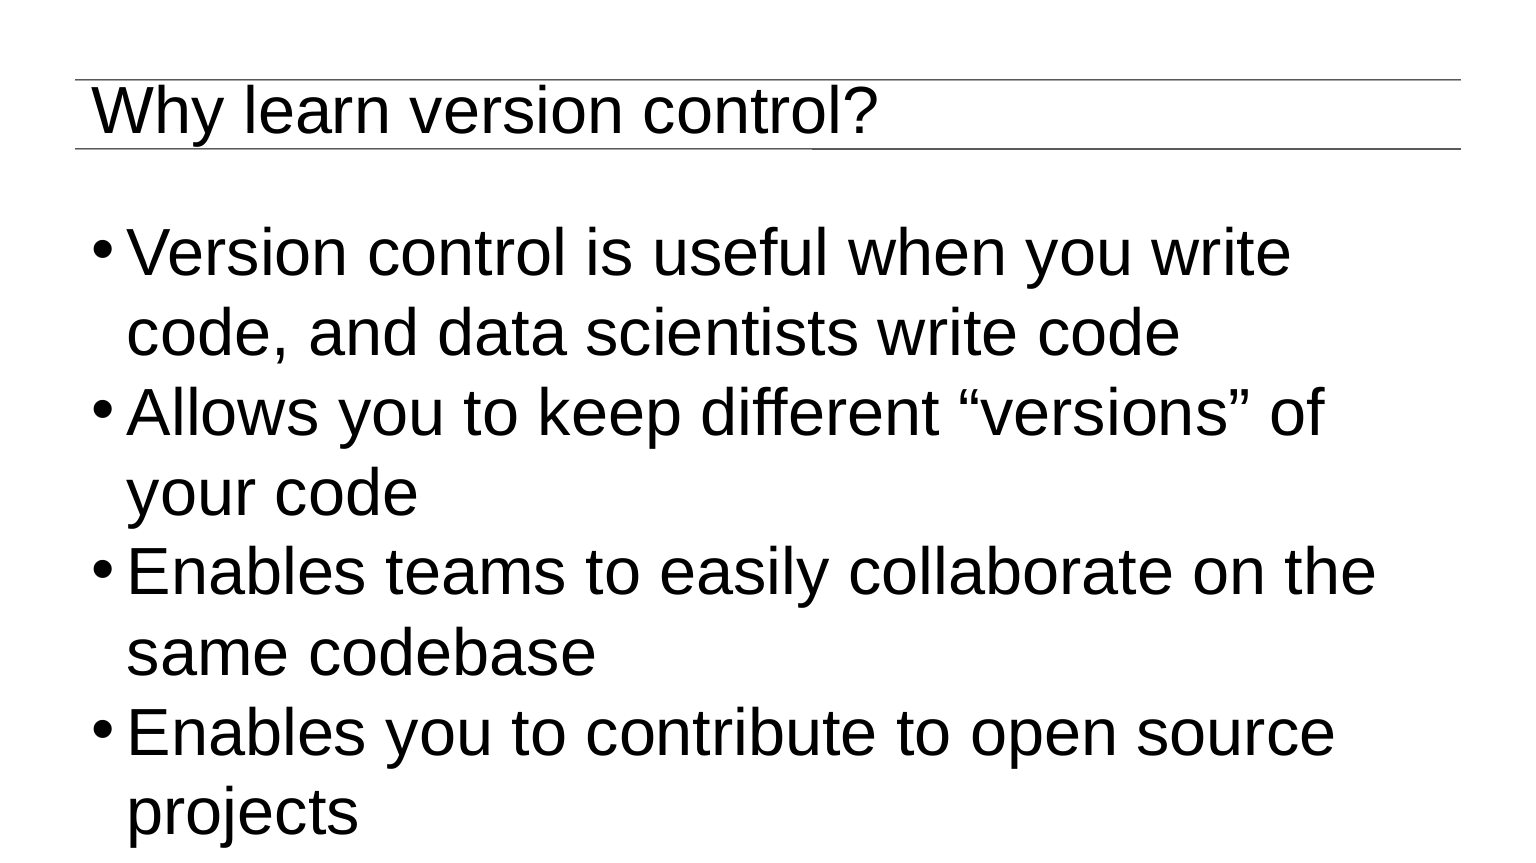

Why learn version control?
Version control is useful when you write code, and data scientists write code
Allows you to keep different “versions” of your code
Enables teams to easily collaborate on the same codebase
Enables you to contribute to open source projects
Attractive skill for employment